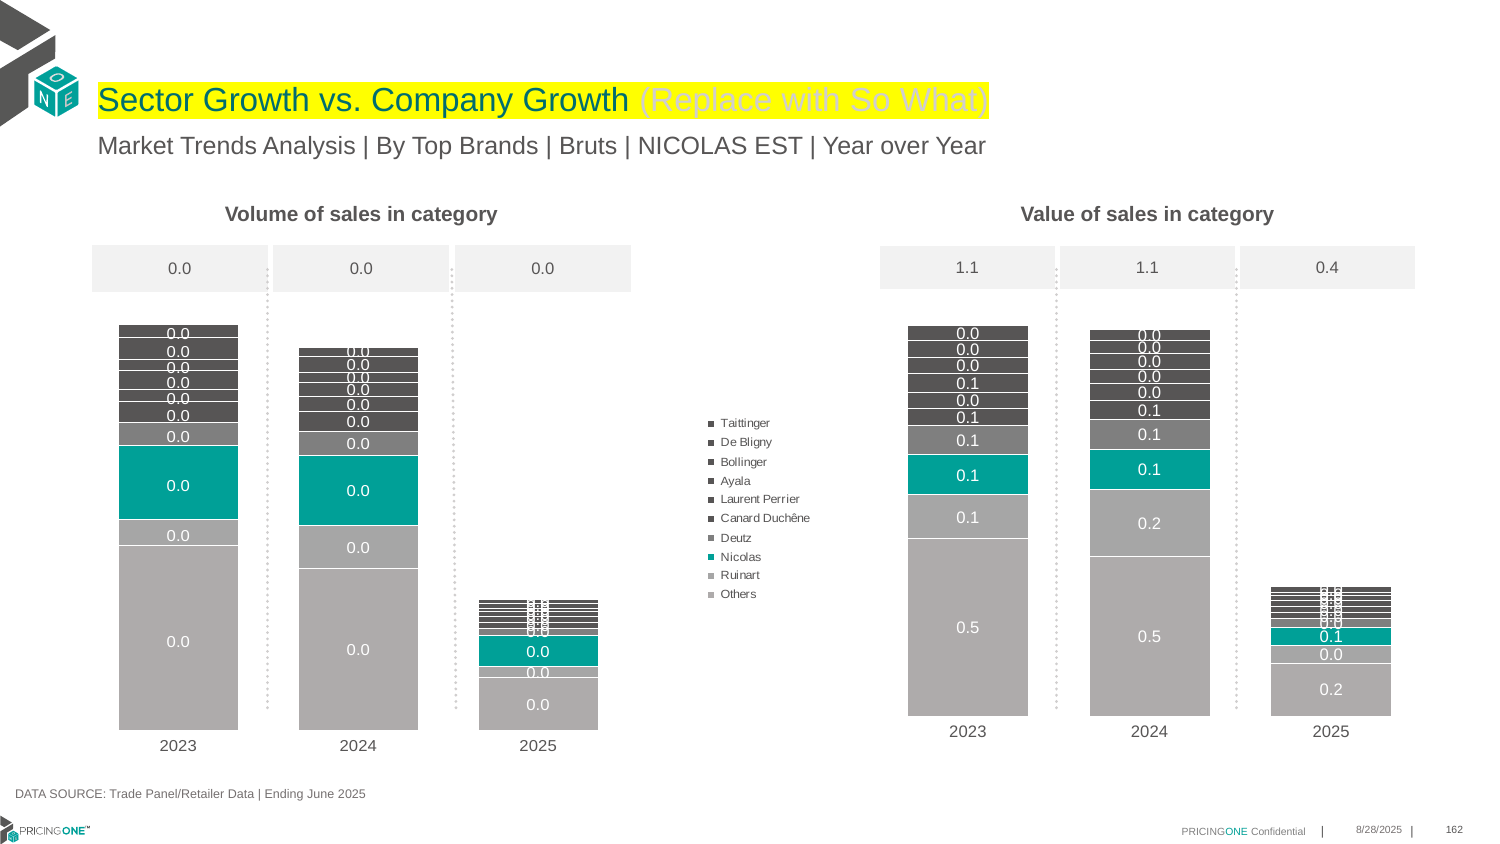

# Sector Growth vs. Company Growth (Replace with So What)
Market Trends Analysis | By Top Brands | Bruts | NICOLAS EST | Year over Year
| Value of sales in category |  |  |
| --- | --- | --- |
| 1.1 | 1.1 | 0.4 |
| Volume of sales in category |  |  |
| --- | --- | --- |
| 0.0 | 0.0 | 0.0 |

### Chart

| Category | Others | Ruinart | Nicolas | Deutz | Canard Duchêne | Laurent Perrier | Ayala | Bollinger | De Bligny | Taittinger |
|---|---|---|---|---|---|---|---|---|---|---|
| 2023 | 0.508478 | 0.125448 | 0.115426 | 0.082574 | 0.050448 | 0.045044 | 0.053029 | 0.048292 | 0.046907 | 0.04432 |
| 2024 | 0.457783 | 0.191316 | 0.116242 | 0.083587 | 0.054512 | 0.049539 | 0.041356 | 0.044118 | 0.036849 | 0.033893 |
| 2025 | 0.151891 | 0.049702 | 0.052253 | 0.025865 | 0.015821 | 0.018426 | 0.016182 | 0.014421 | 0.010809 | 0.014748 |

### Chart

| Category | Others | Ruinart | Nicolas | Deutz | Canard Duchêne | Laurent Perrier | Ayala | Bollinger | De Bligny | Taittinger |
|---|---|---|---|---|---|---|---|---|---|---|
| 2023 | 0.010662 | 0.001491 | 0.004271 | 0.001363 | 0.001165 | 0.000704 | 0.001128 | 0.000632 | 0.001267 | 0.000748 |
| 2024 | 0.009334 | 0.002492 | 0.004045 | 0.001358 | 0.001196 | 0.00083 | 0.000831 | 0.000557 | 0.000909 | 0.000559 |
| 2025 | 0.003057 | 0.000624 | 0.001821 | 0.000401 | 0.000345 | 0.000318 | 0.000319 | 0.000186 | 0.000259 | 0.000246 |
DATA SOURCE: Trade Panel/Retailer Data | Ending June 2025

8/28/2025
162